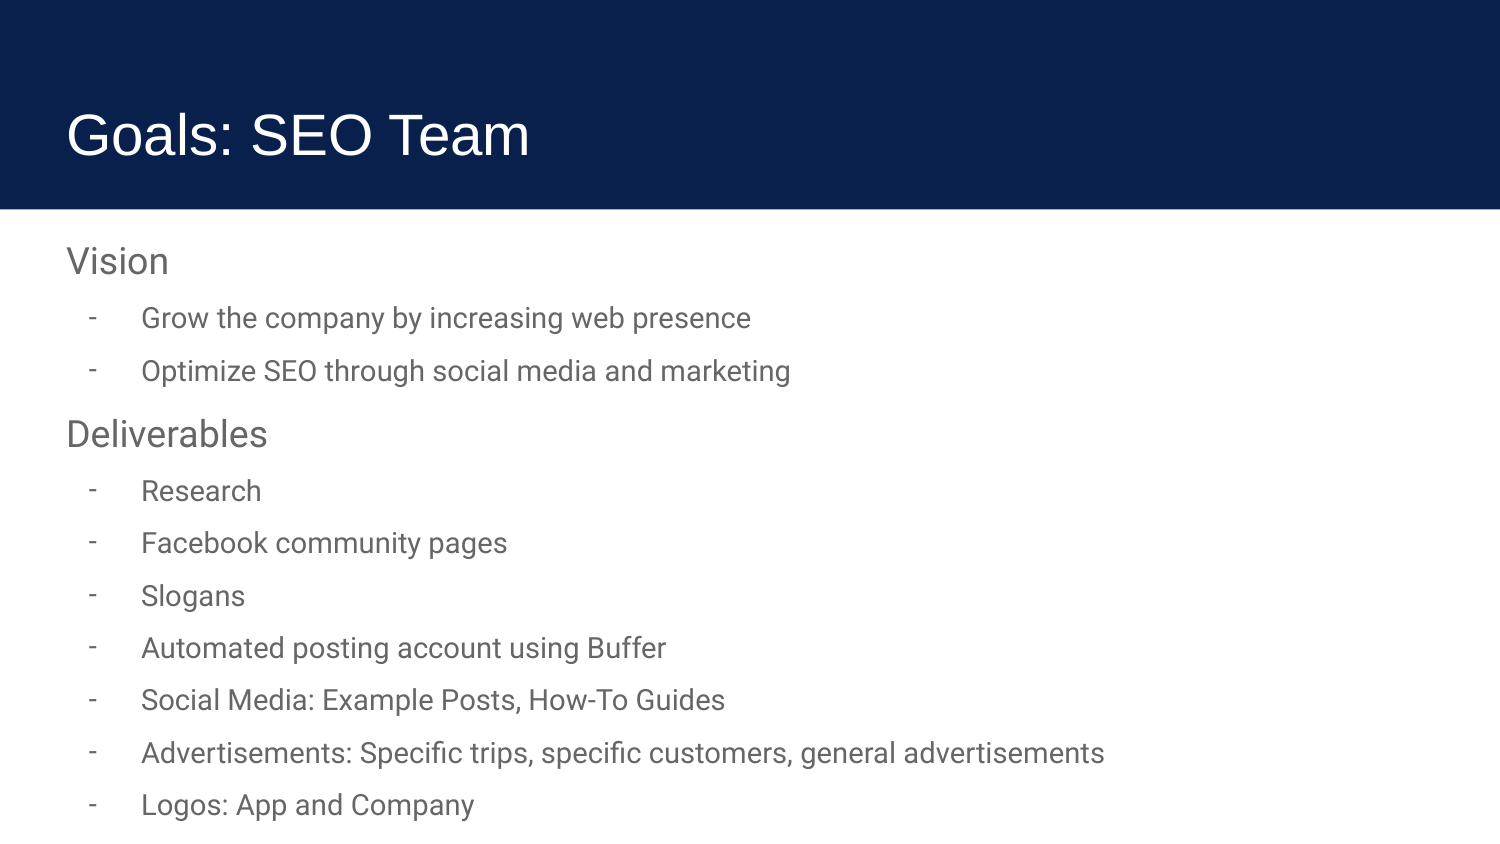

# Goals: SEO Team
Vision
Grow the company by increasing web presence
Optimize SEO through social media and marketing
Deliverables
Research
Facebook community pages
Slogans
Automated posting account using Buffer
Social Media: Example Posts, How-To Guides
Advertisements: Specific trips, specific customers, general advertisements
Logos: App and Company